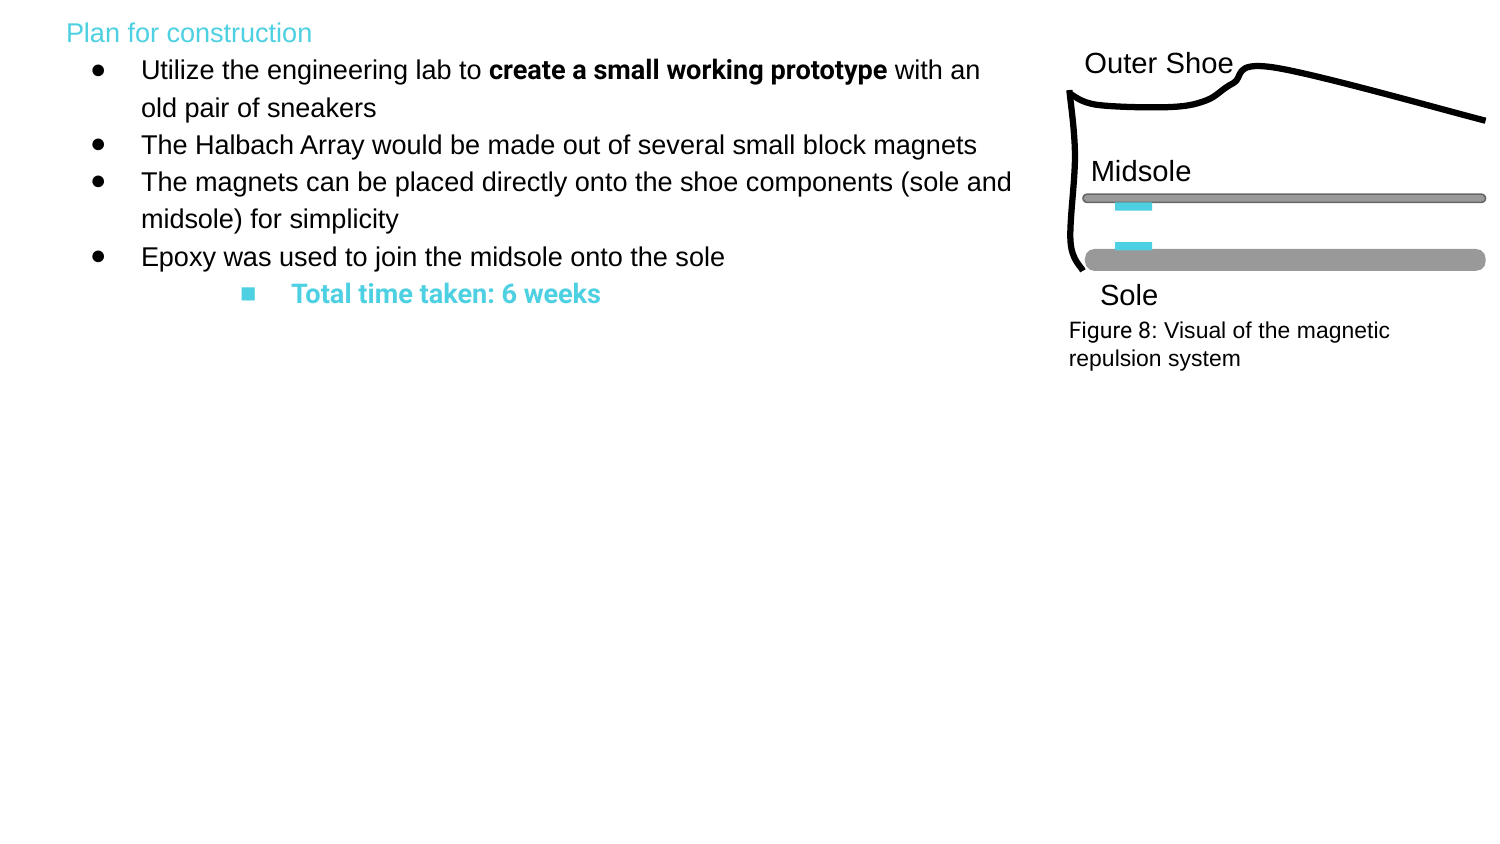

Plan for construction
Utilize the engineering lab to create a small working prototype with an old pair of sneakers
The Halbach Array would be made out of several small block magnets
The magnets can be placed directly onto the shoe components (sole and midsole) for simplicity
Epoxy was used to join the midsole onto the sole
Total time taken: 6 weeks

Outer Shoe

Midsole

Sole
Figure 8: Visual of the magnetic repulsion system